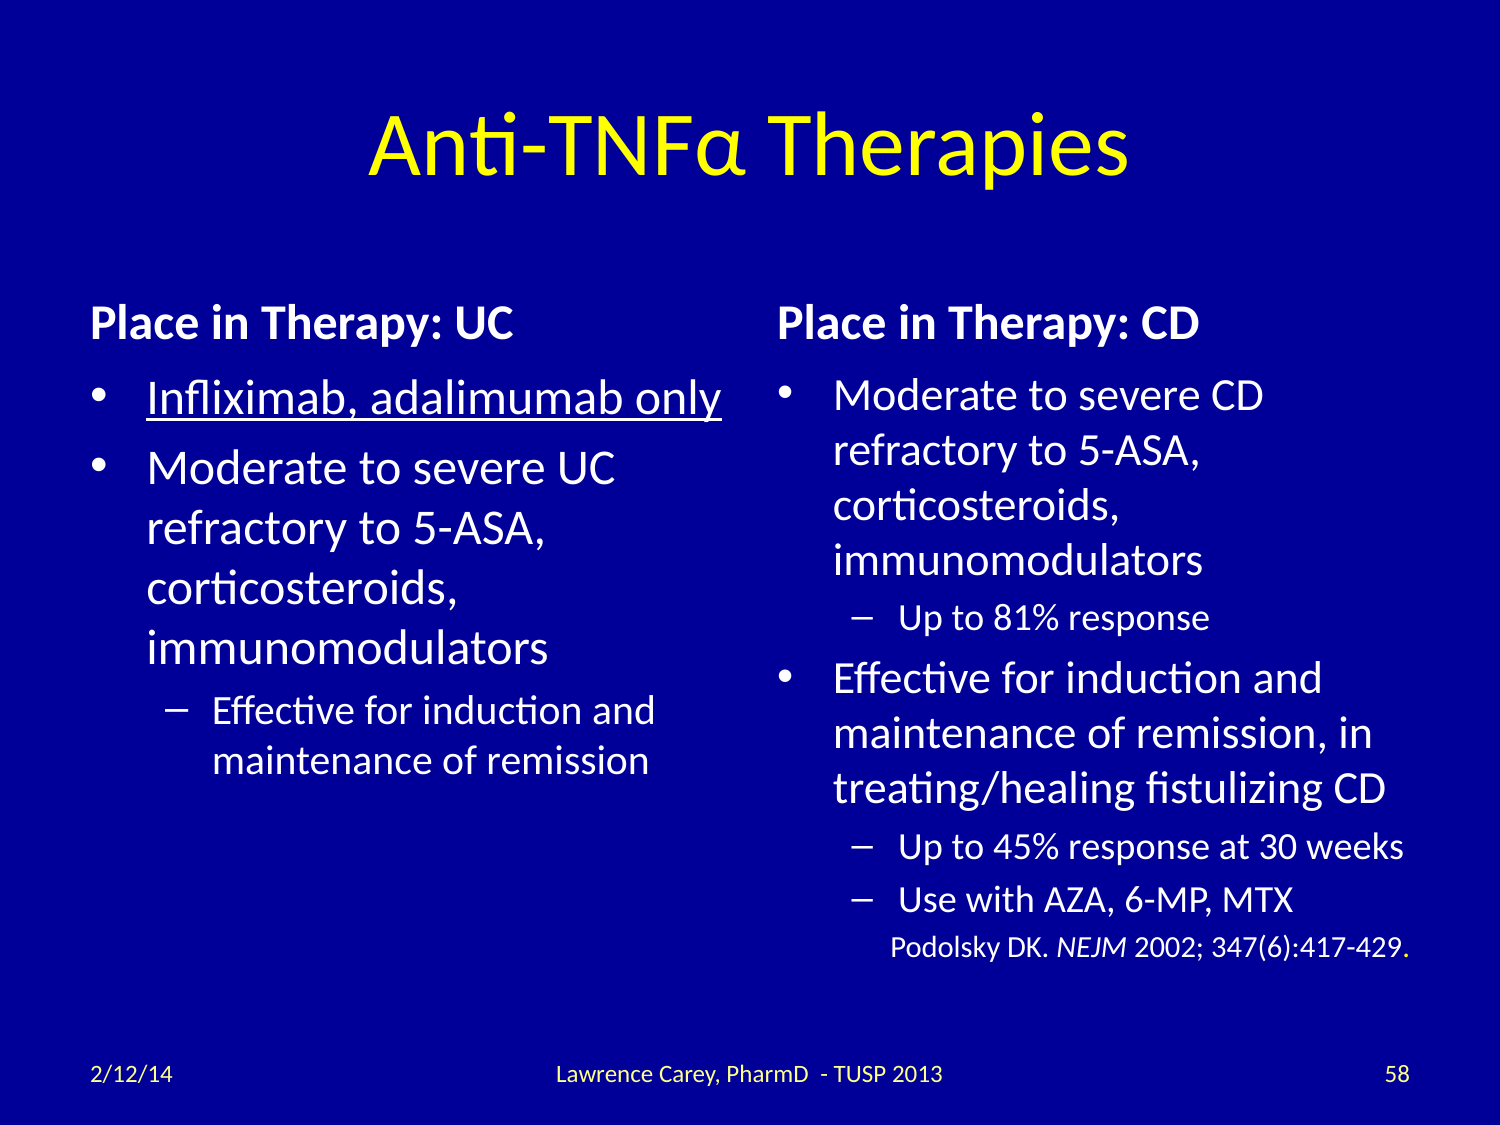

# Anti-TNFα Therapies
Place in Therapy: UC
Place in Therapy: CD
Infliximab, adalimumab only
Moderate to severe UC refractory to 5-ASA, corticosteroids, immunomodulators
Effective for induction and maintenance of remission

Moderate to severe CD refractory to 5-ASA, corticosteroids, immunomodulators
Up to 81% response
Effective for induction and maintenance of remission, in treating/healing fistulizing CD
Up to 45% response at 30 weeks
Use with AZA, 6-MP, MTX
Podolsky DK. NEJM 2002; 347(6):417-429.
2/12/14
Lawrence Carey, PharmD  - TUSP 2013
58